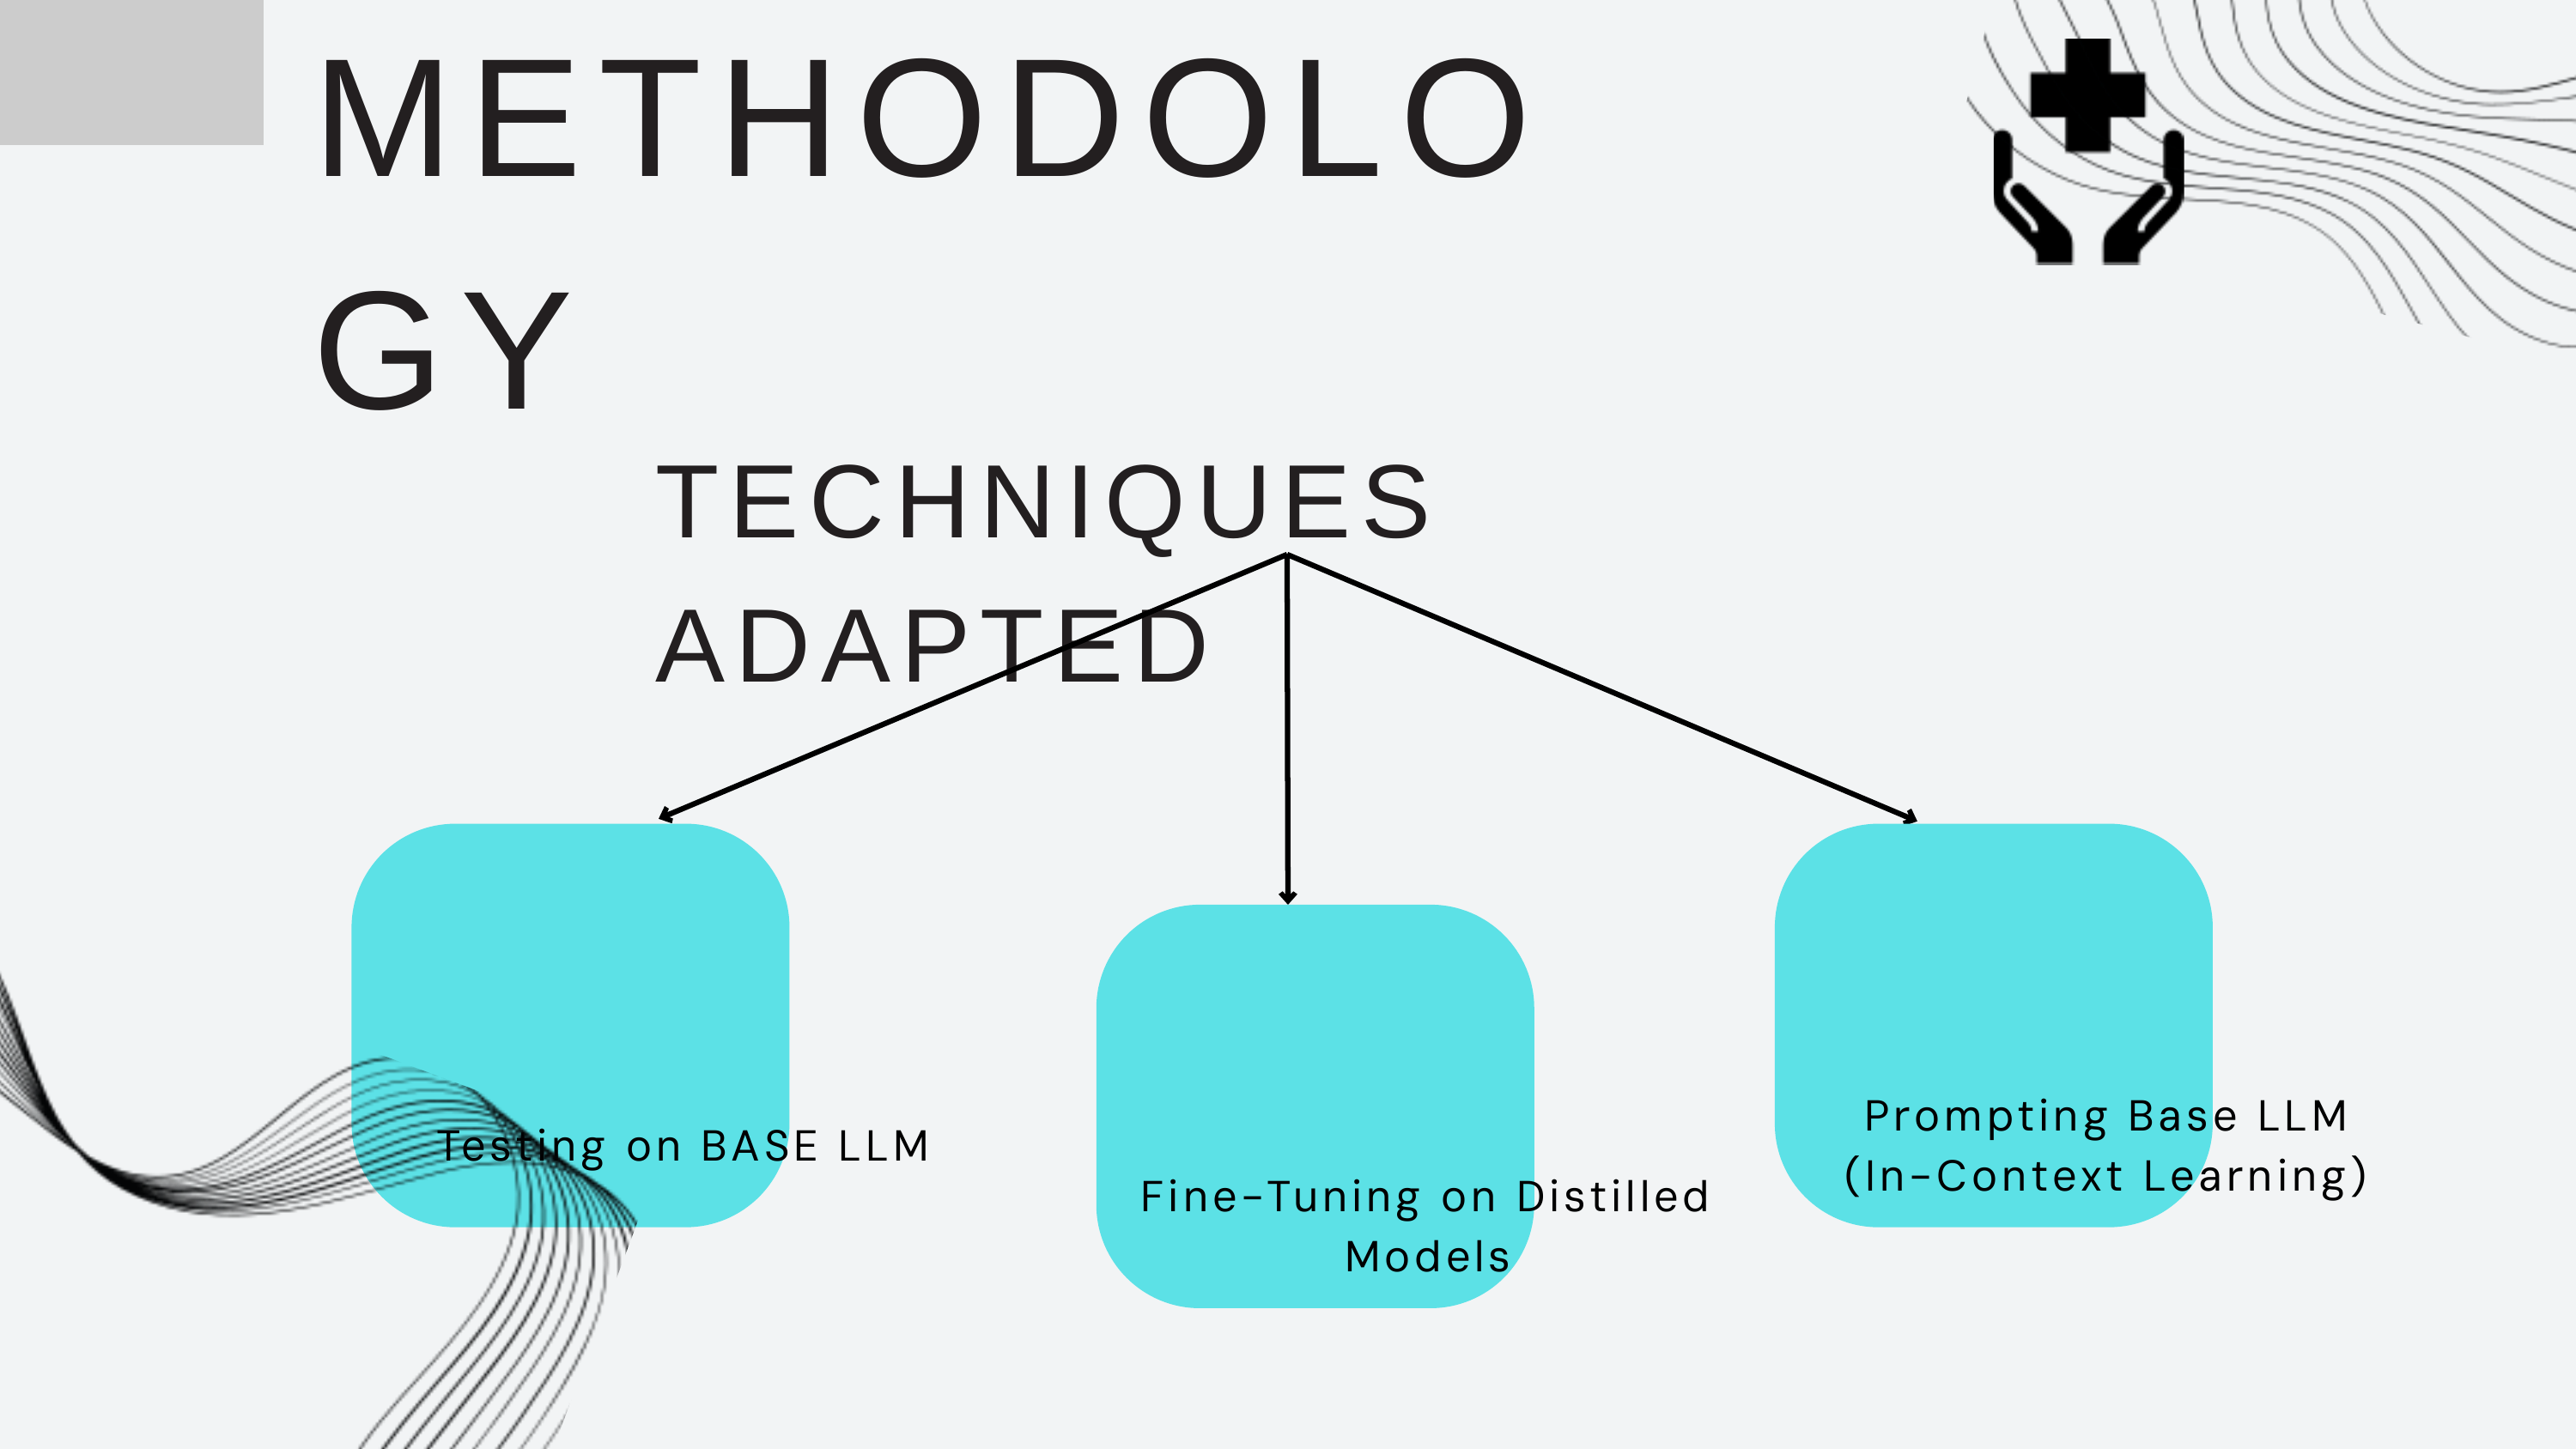

METHODOLOGY

TECHNIQUES ADAPTED

Testing on BASE LLM

Prompting Base LLM
(In-Context Learning)

Fine-Tuning on Distilled Models